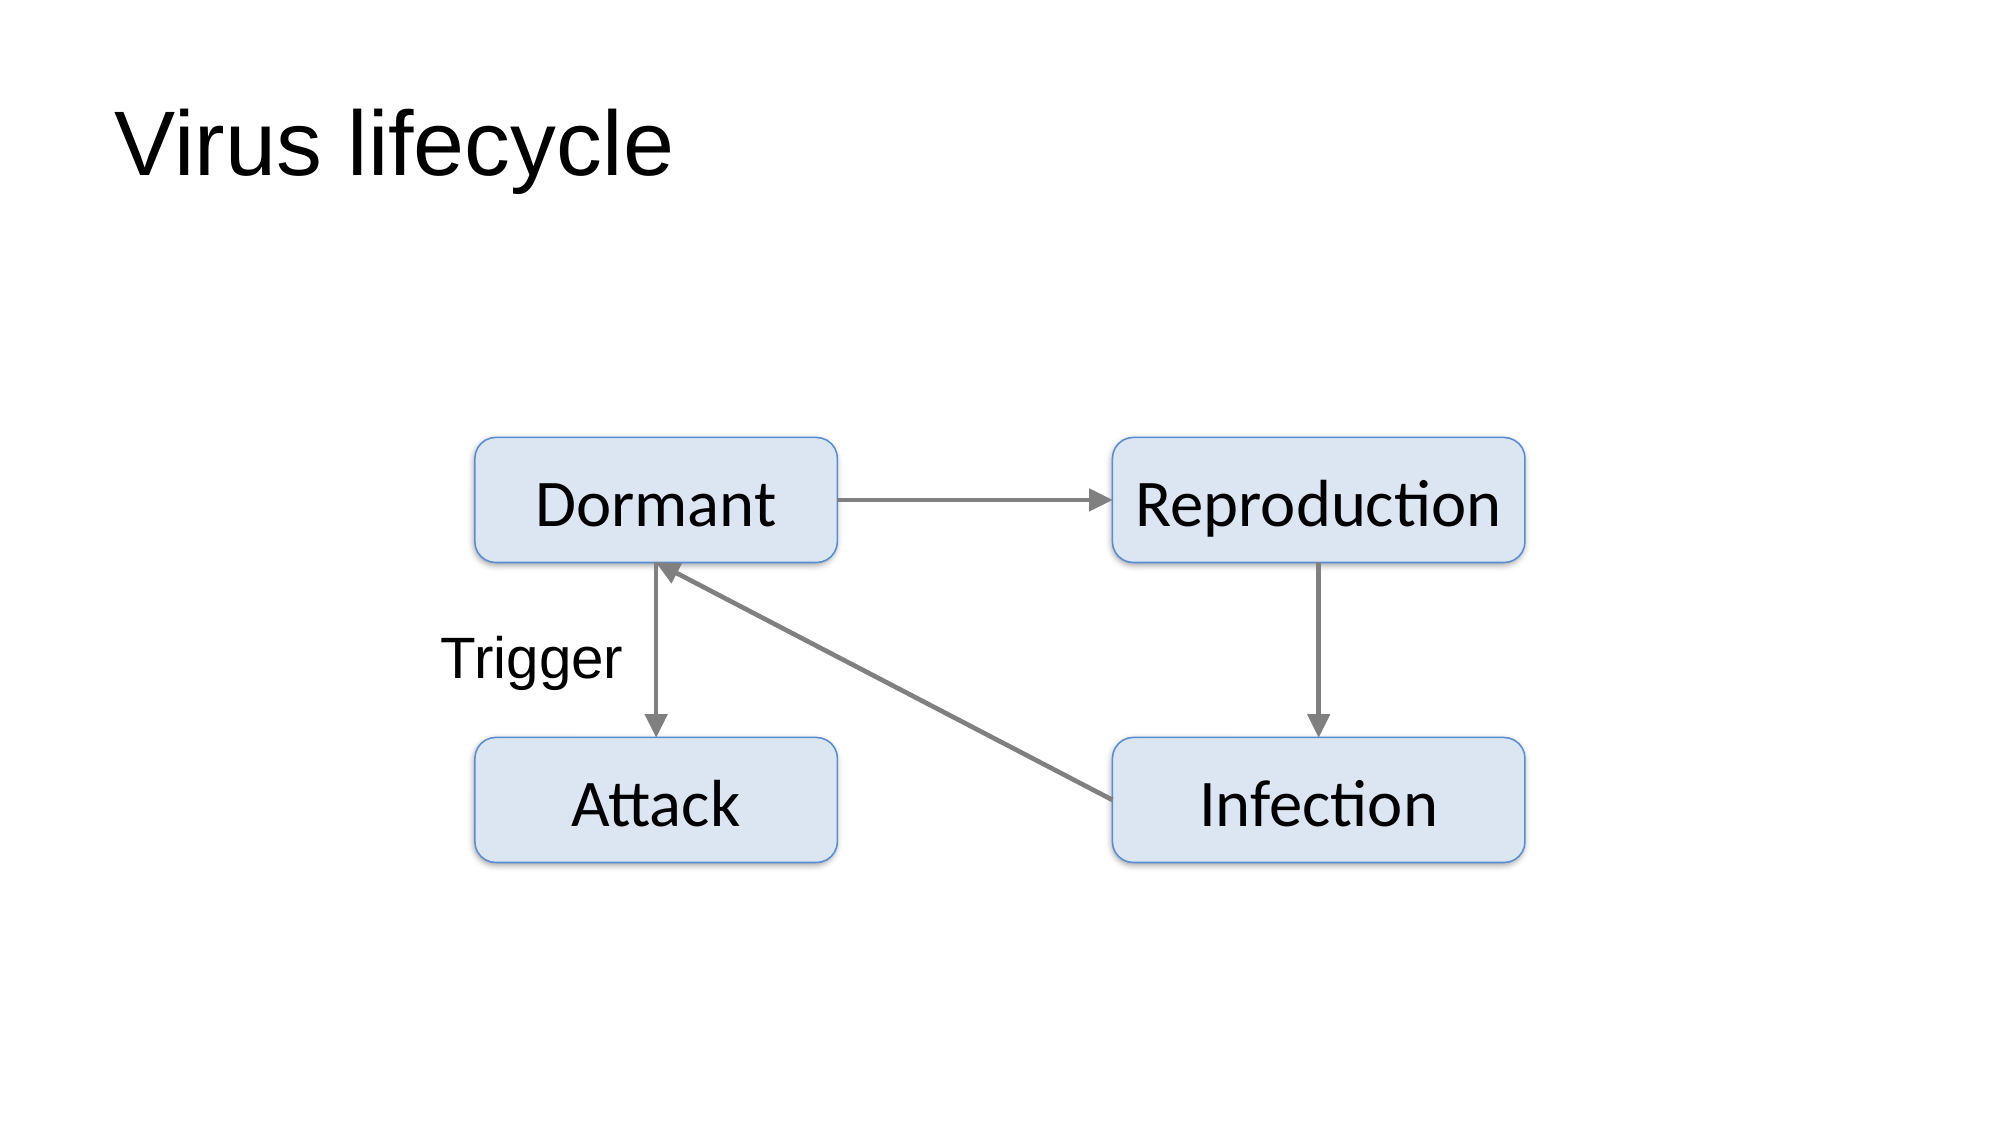

# Virus lifecycle
Dormant
Reproduction
Trigger
Attack
Infection